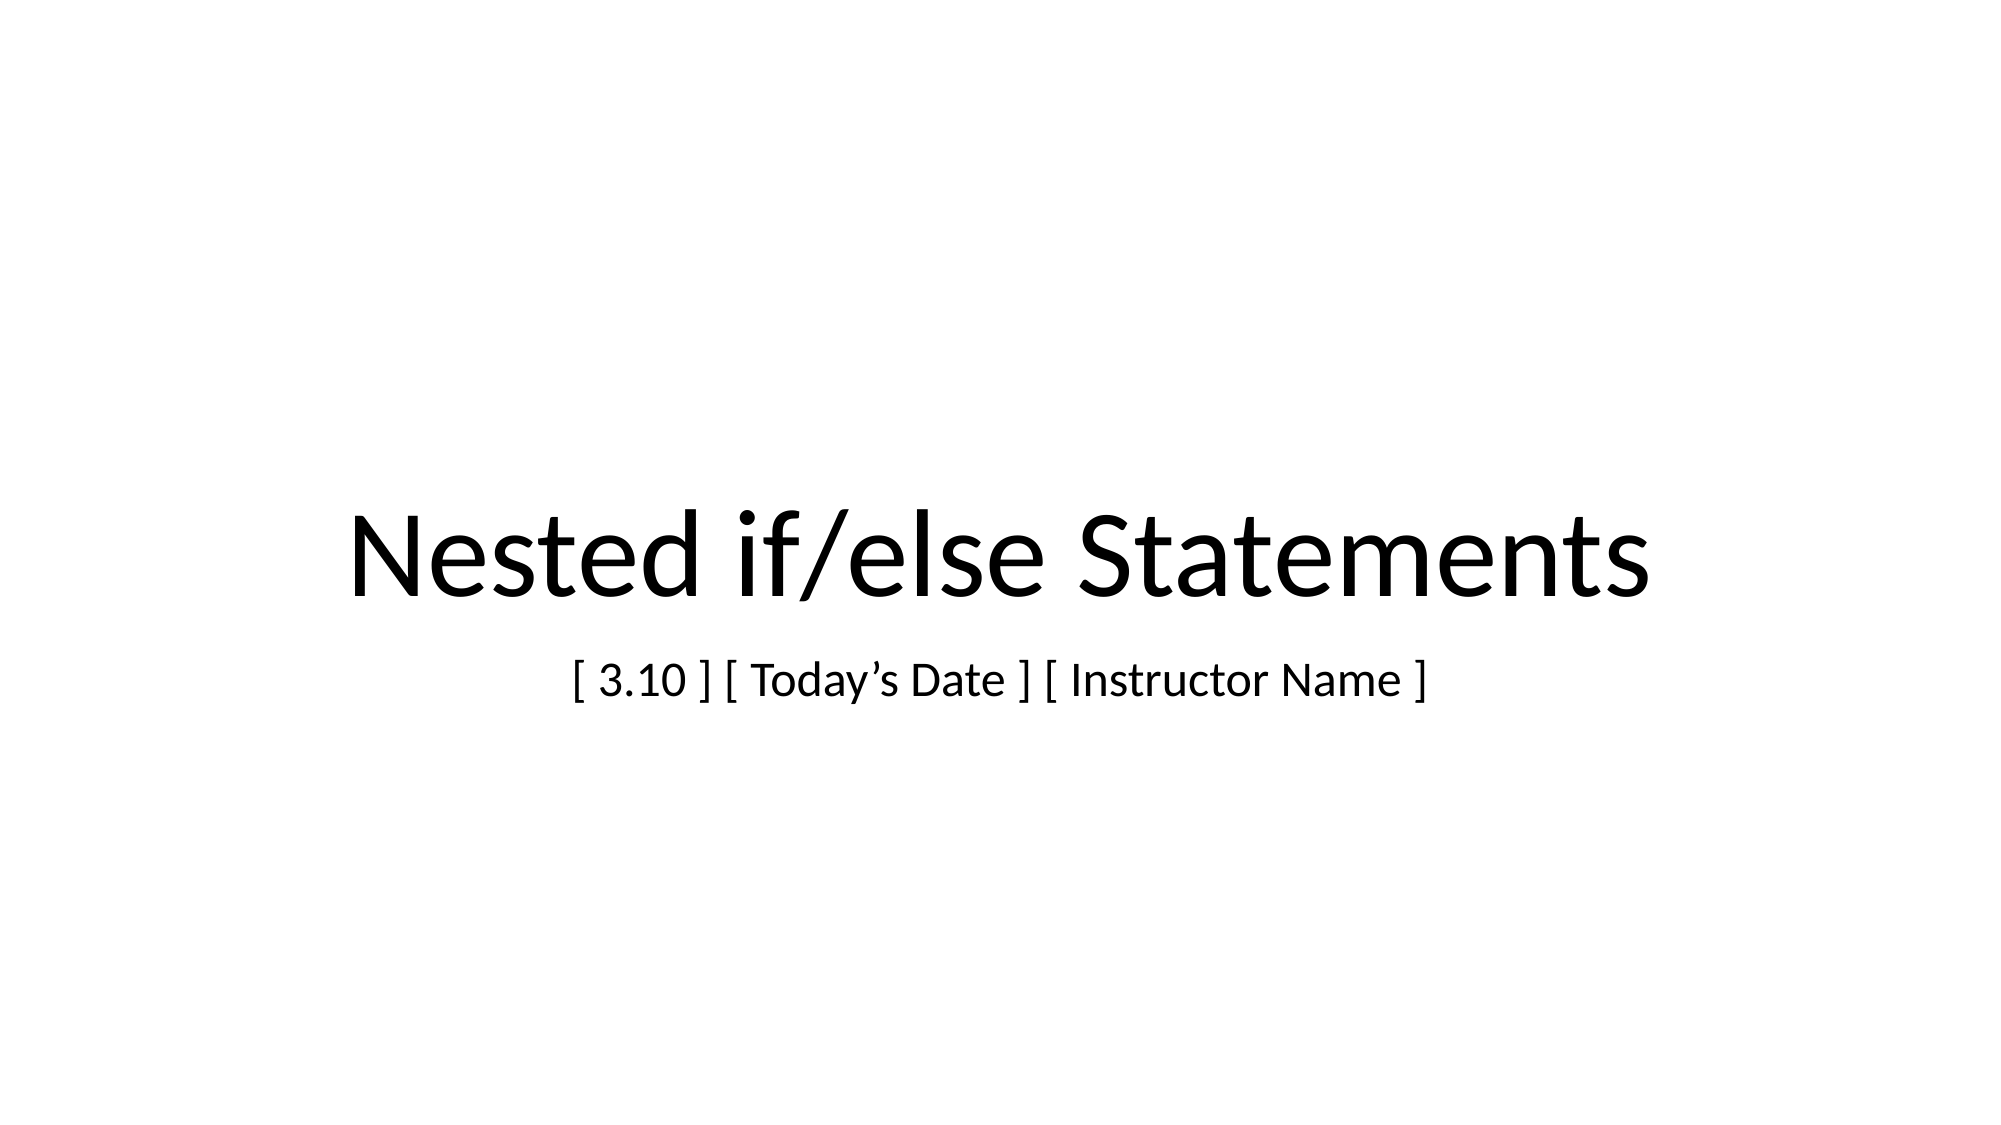

# Nested if/else Statements
[ 3.10 ] [ Today’s Date ] [ Instructor Name ]